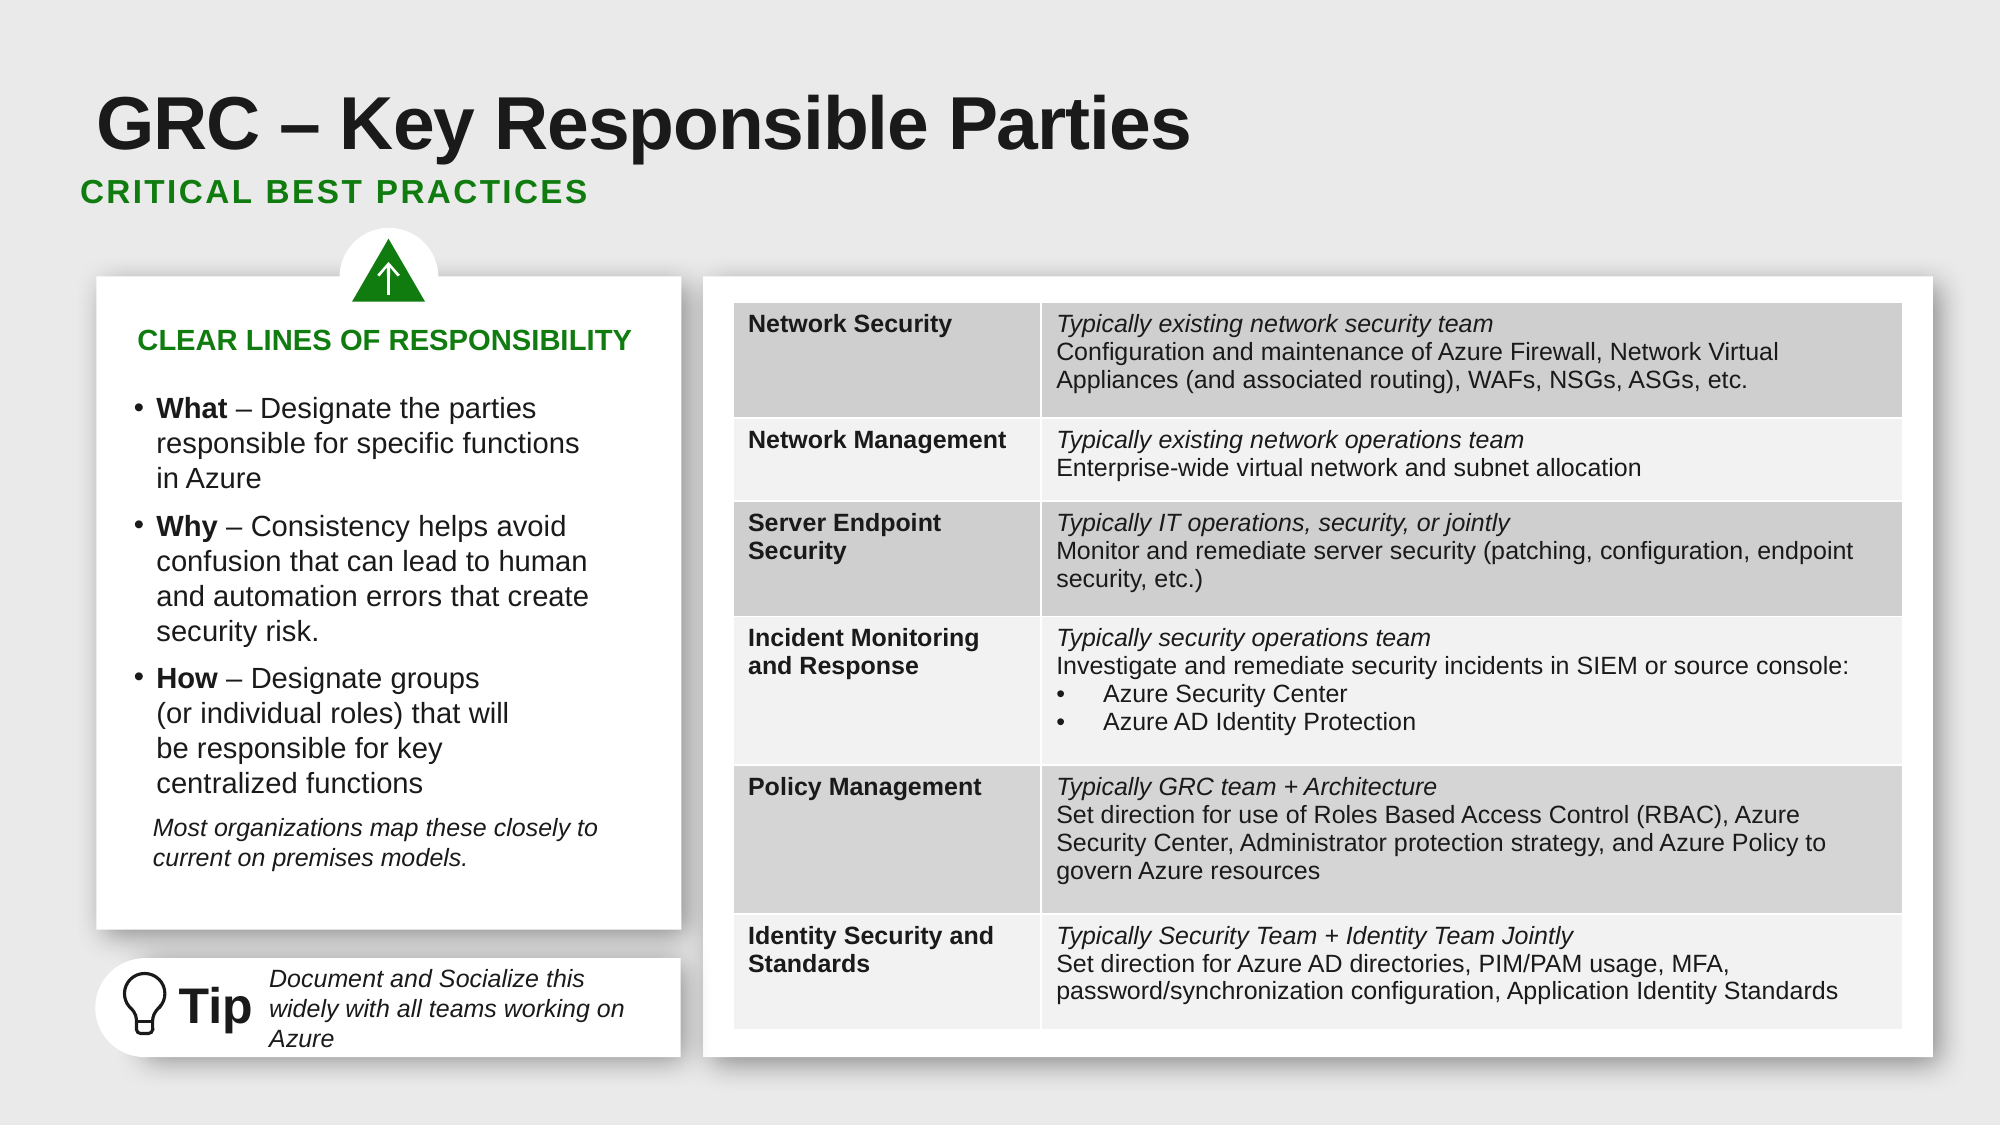

# GRC – Key Responsible Parties
Critical Best Practices

Clear Lines of Responsibility
What – Designate the parties responsible for specific functions
in Azure
Why – Consistency helps avoid confusion that can lead to human and automation errors that create security risk.
How – Designate groups
(or individual roles) that will
be responsible for key
centralized functions
Most organizations map these closely to current on premises models.

| Network Security | Typically existing network security team Configuration and maintenance of Azure Firewall, Network Virtual Appliances (and associated routing), WAFs, NSGs, ASGs, etc. |
| --- | --- |
| Network Management | Typically existing network operations team Enterprise-wide virtual network and subnet allocation |
| Server Endpoint Security | Typically IT operations, security, or jointly Monitor and remediate server security (patching, configuration, endpoint security, etc.) |
| Incident Monitoring and Response | Typically security operations team Investigate and remediate security incidents in SIEM or source console: Azure Security Center Azure AD Identity Protection |
| Policy Management | Typically GRC team + Architecture Set direction for use of Roles Based Access Control (RBAC), Azure Security Center, Administrator protection strategy, and Azure Policy to govern Azure resources |
| Identity Security and Standards | Typically Security Team + Identity Team Jointly Set direction for Azure AD directories, PIM/PAM usage, MFA, password/synchronization configuration, Application Identity Standards |

Document and Socialize this widely with all teams working on Azure

Tip